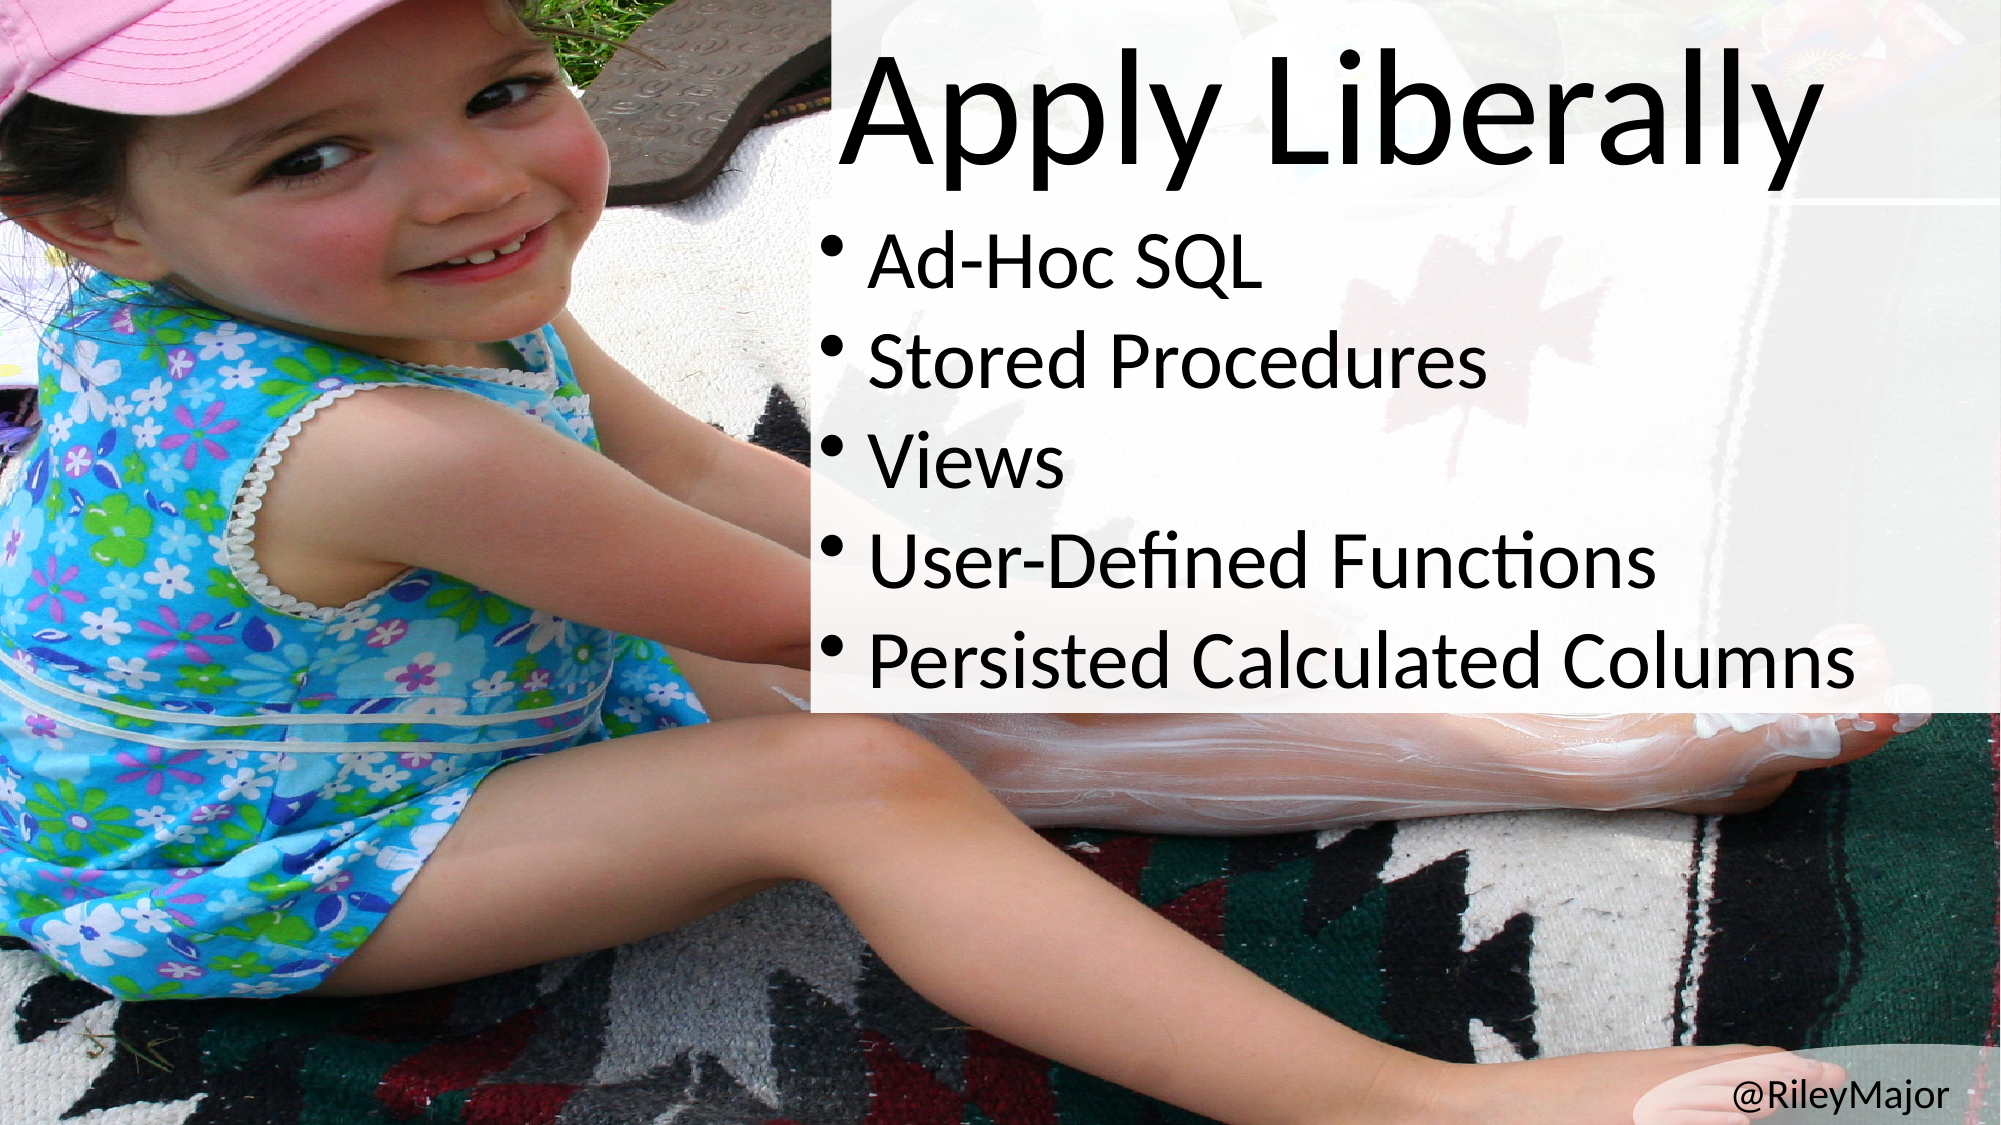

Apply Liberally
Ad-Hoc SQL
Stored Procedures
Views
User-Defined Functions
Persisted Calculated Columns